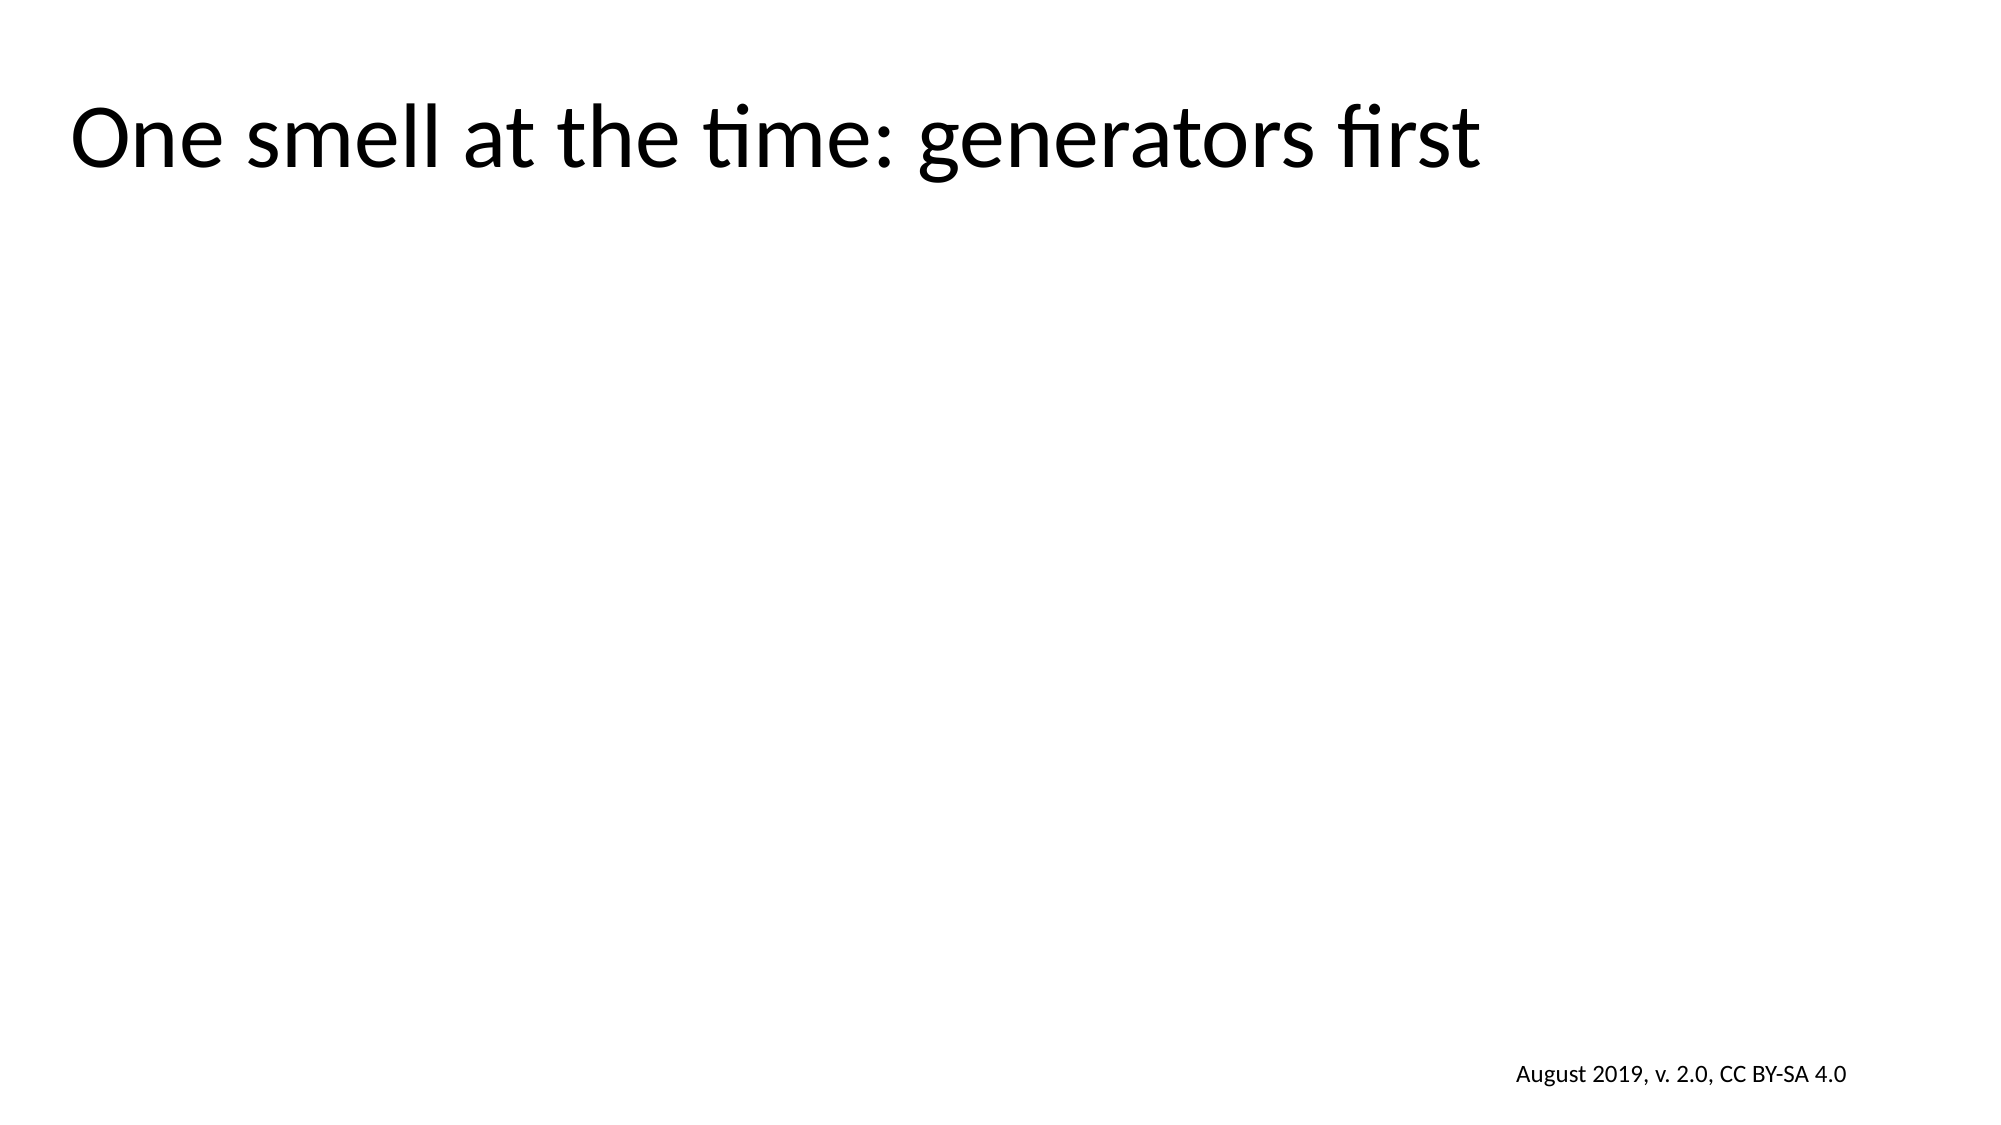

# One smell at the time: generators first
August 2019, v. 2.0, CC BY-SA 4.0